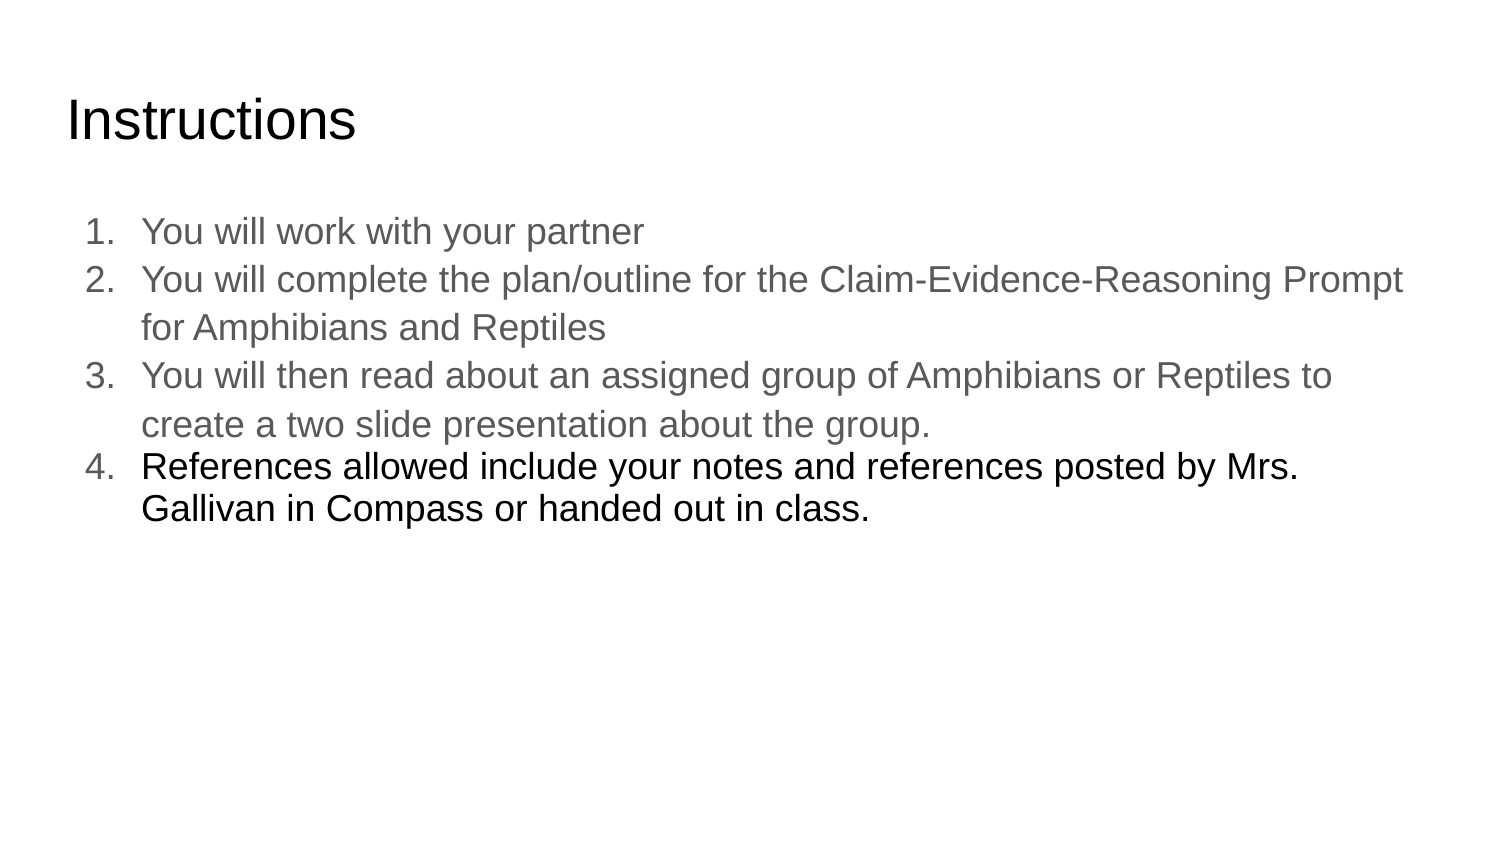

# Instructions
You will work with your partner
You will complete the plan/outline for the Claim-Evidence-Reasoning Prompt for Amphibians and Reptiles
You will then read about an assigned group of Amphibians or Reptiles to create a two slide presentation about the group.
References allowed include your notes and references posted by Mrs. Gallivan in Compass or handed out in class.